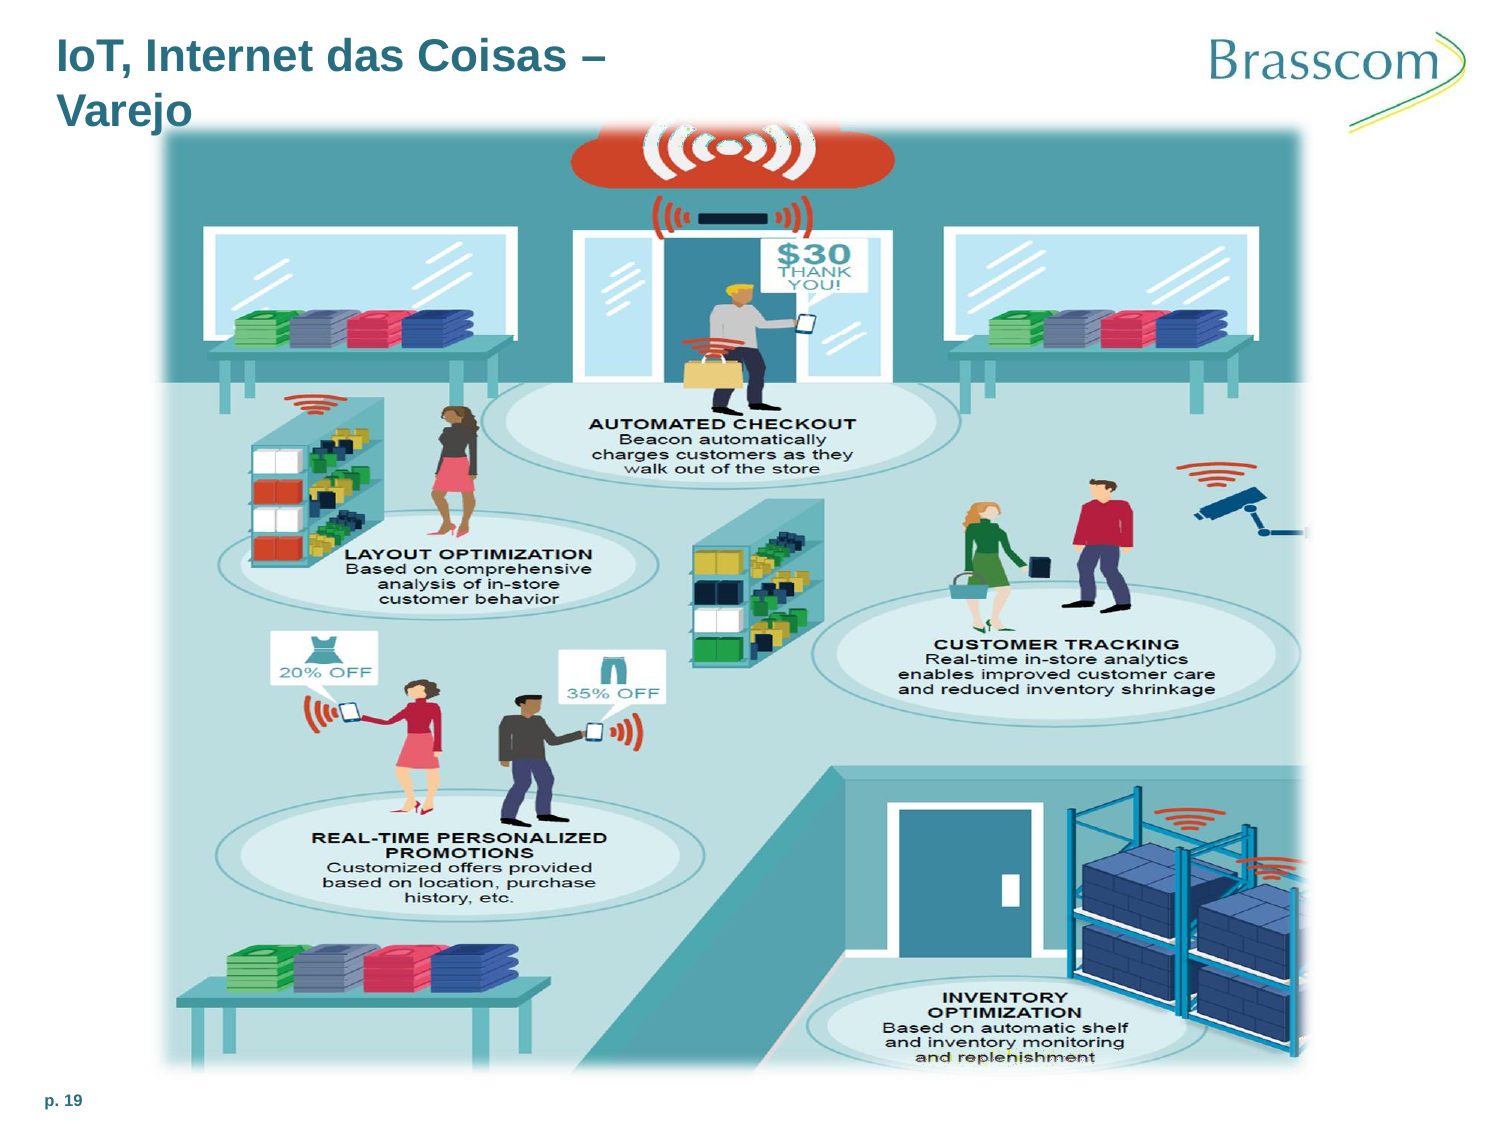

# IoT, Internet das Coisas – Varejo

p. 19